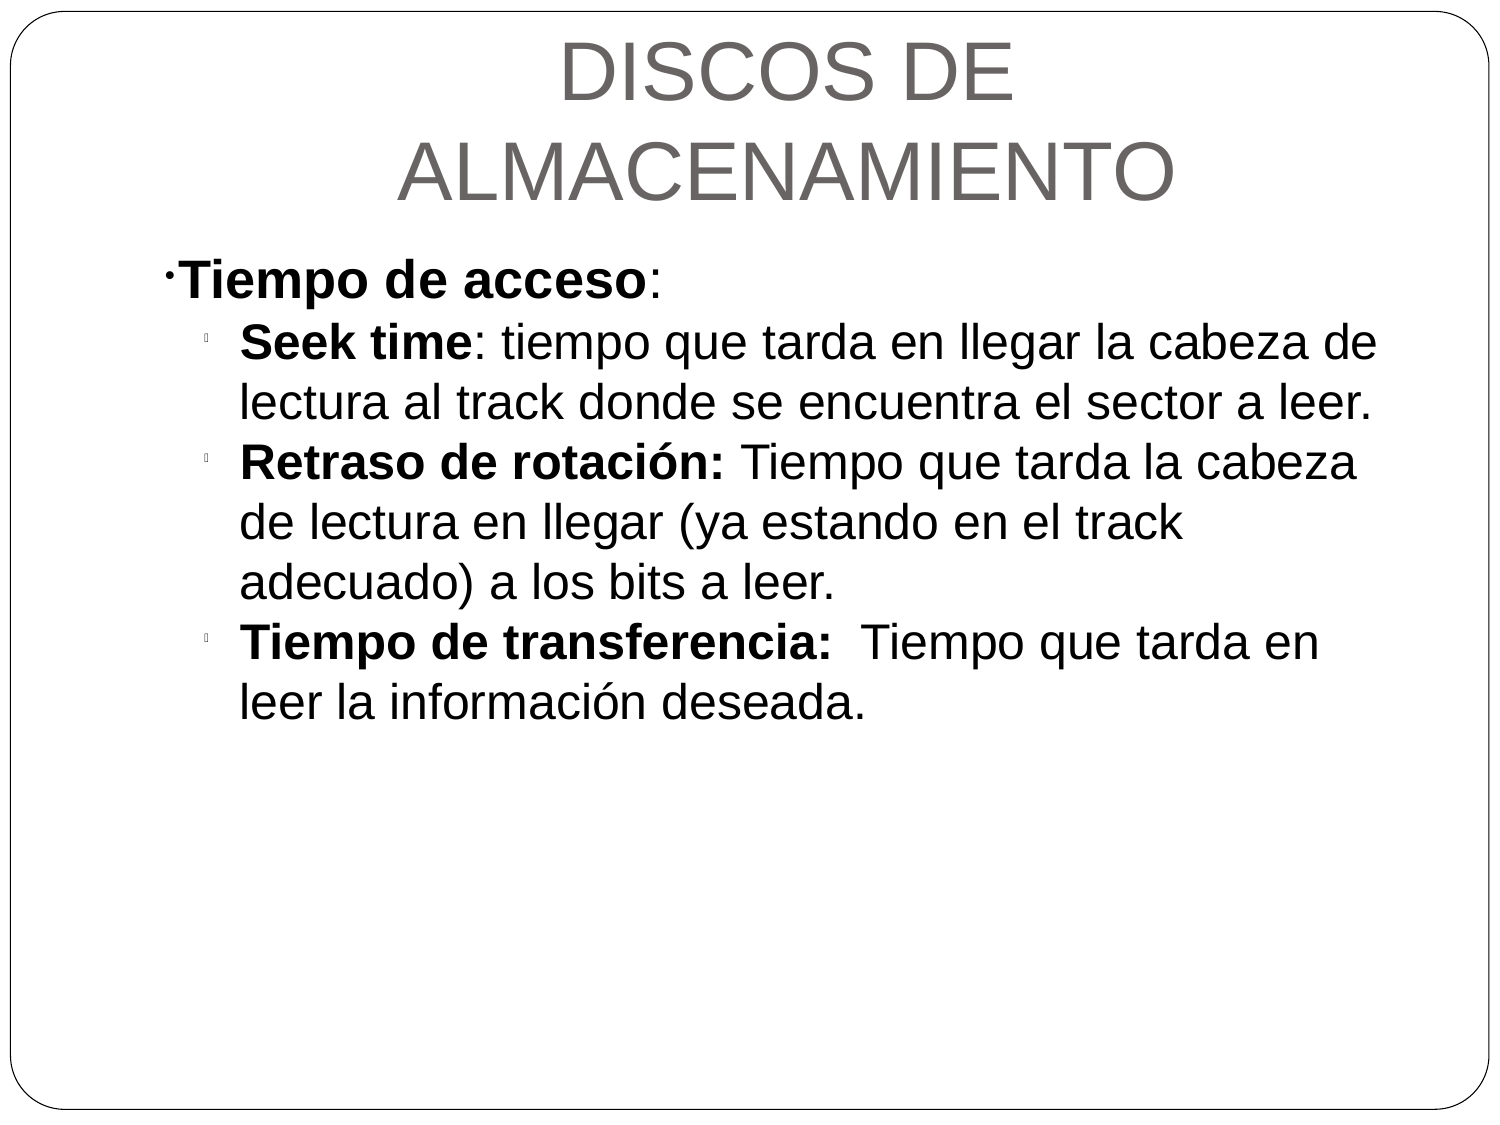

DISCOS DE ALMACENAMIENTO
Tiempo de acceso:
Seek time: tiempo que tarda en llegar la cabeza de lectura al track donde se encuentra el sector a leer.
Retraso de rotación: Tiempo que tarda la cabeza de lectura en llegar (ya estando en el track adecuado) a los bits a leer.
Tiempo de transferencia:  Tiempo que tarda en leer la información deseada.